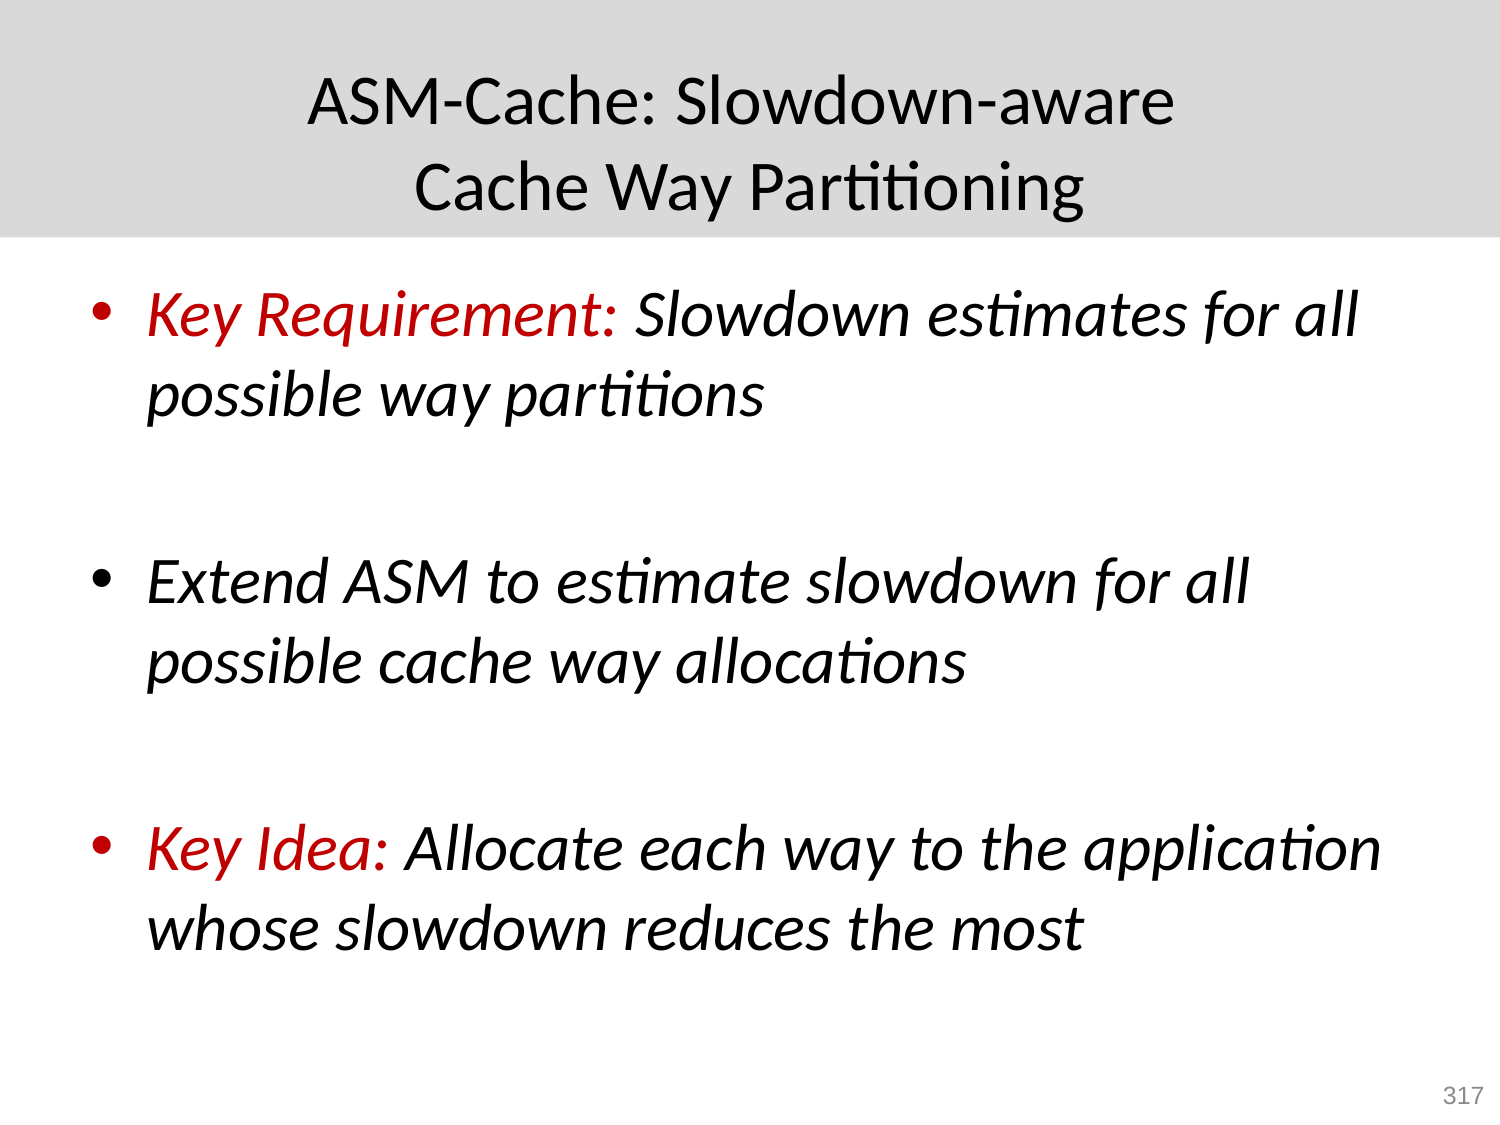

# ASM-Cache: Slowdown-aware Cache Way Partitioning
Key Requirement: Slowdown estimates for all possible way partitions

Extend ASM to estimate slowdown for all possible cache way allocations

Key Idea: Allocate each way to the application whose slowdown reduces the most
317